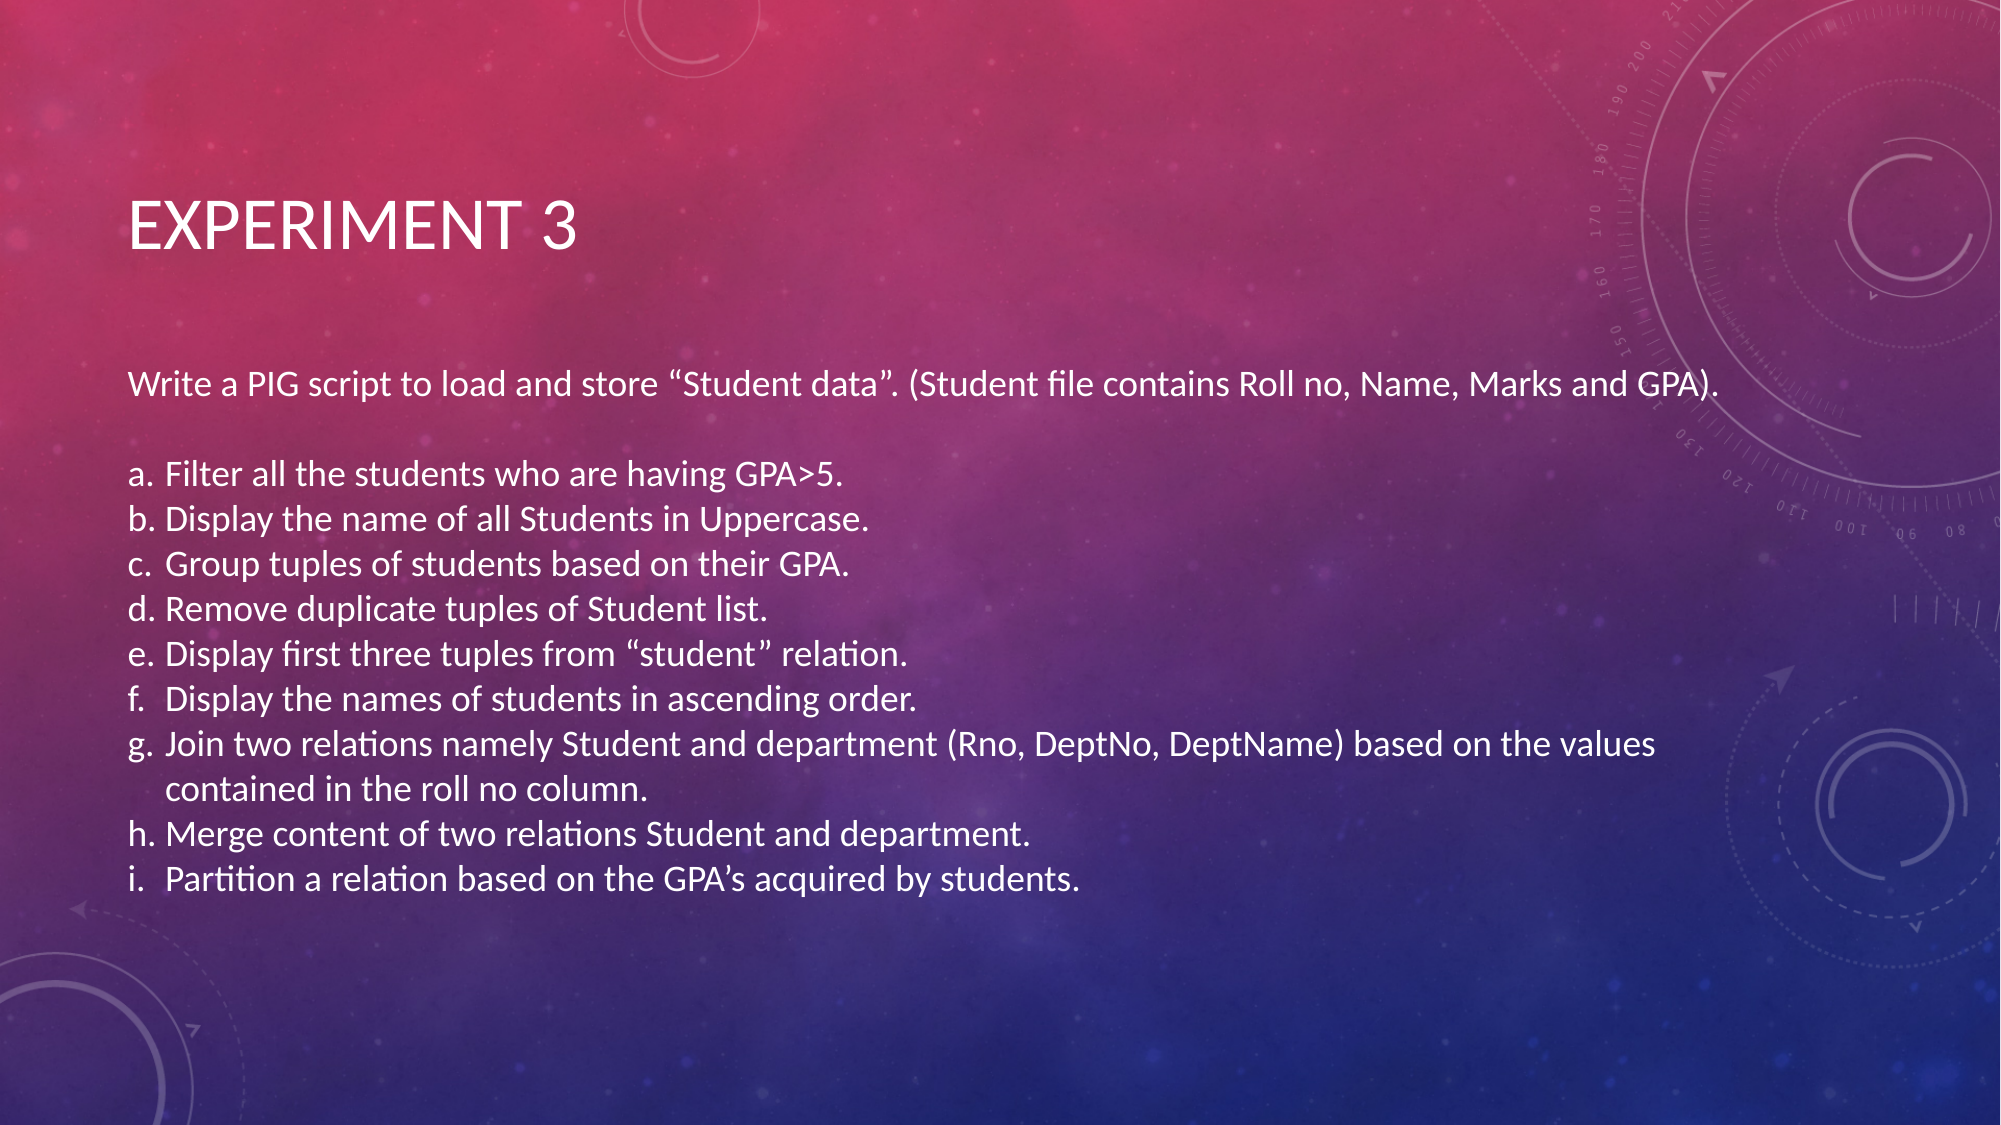

# Experiment 3
Write a PIG script to load and store “Student data”. (Student file contains Roll no, Name, Marks and GPA).

Filter all the students who are having GPA>5.
Display the name of all Students in Uppercase.
Group tuples of students based on their GPA.
Remove duplicate tuples of Student list.
Display first three tuples from “student” relation.
Display the names of students in ascending order.
Join two relations namely Student and department (Rno, DeptNo, DeptName) based on the values contained in the roll no column.
Merge content of two relations Student and department.
Partition a relation based on the GPA’s acquired by students.